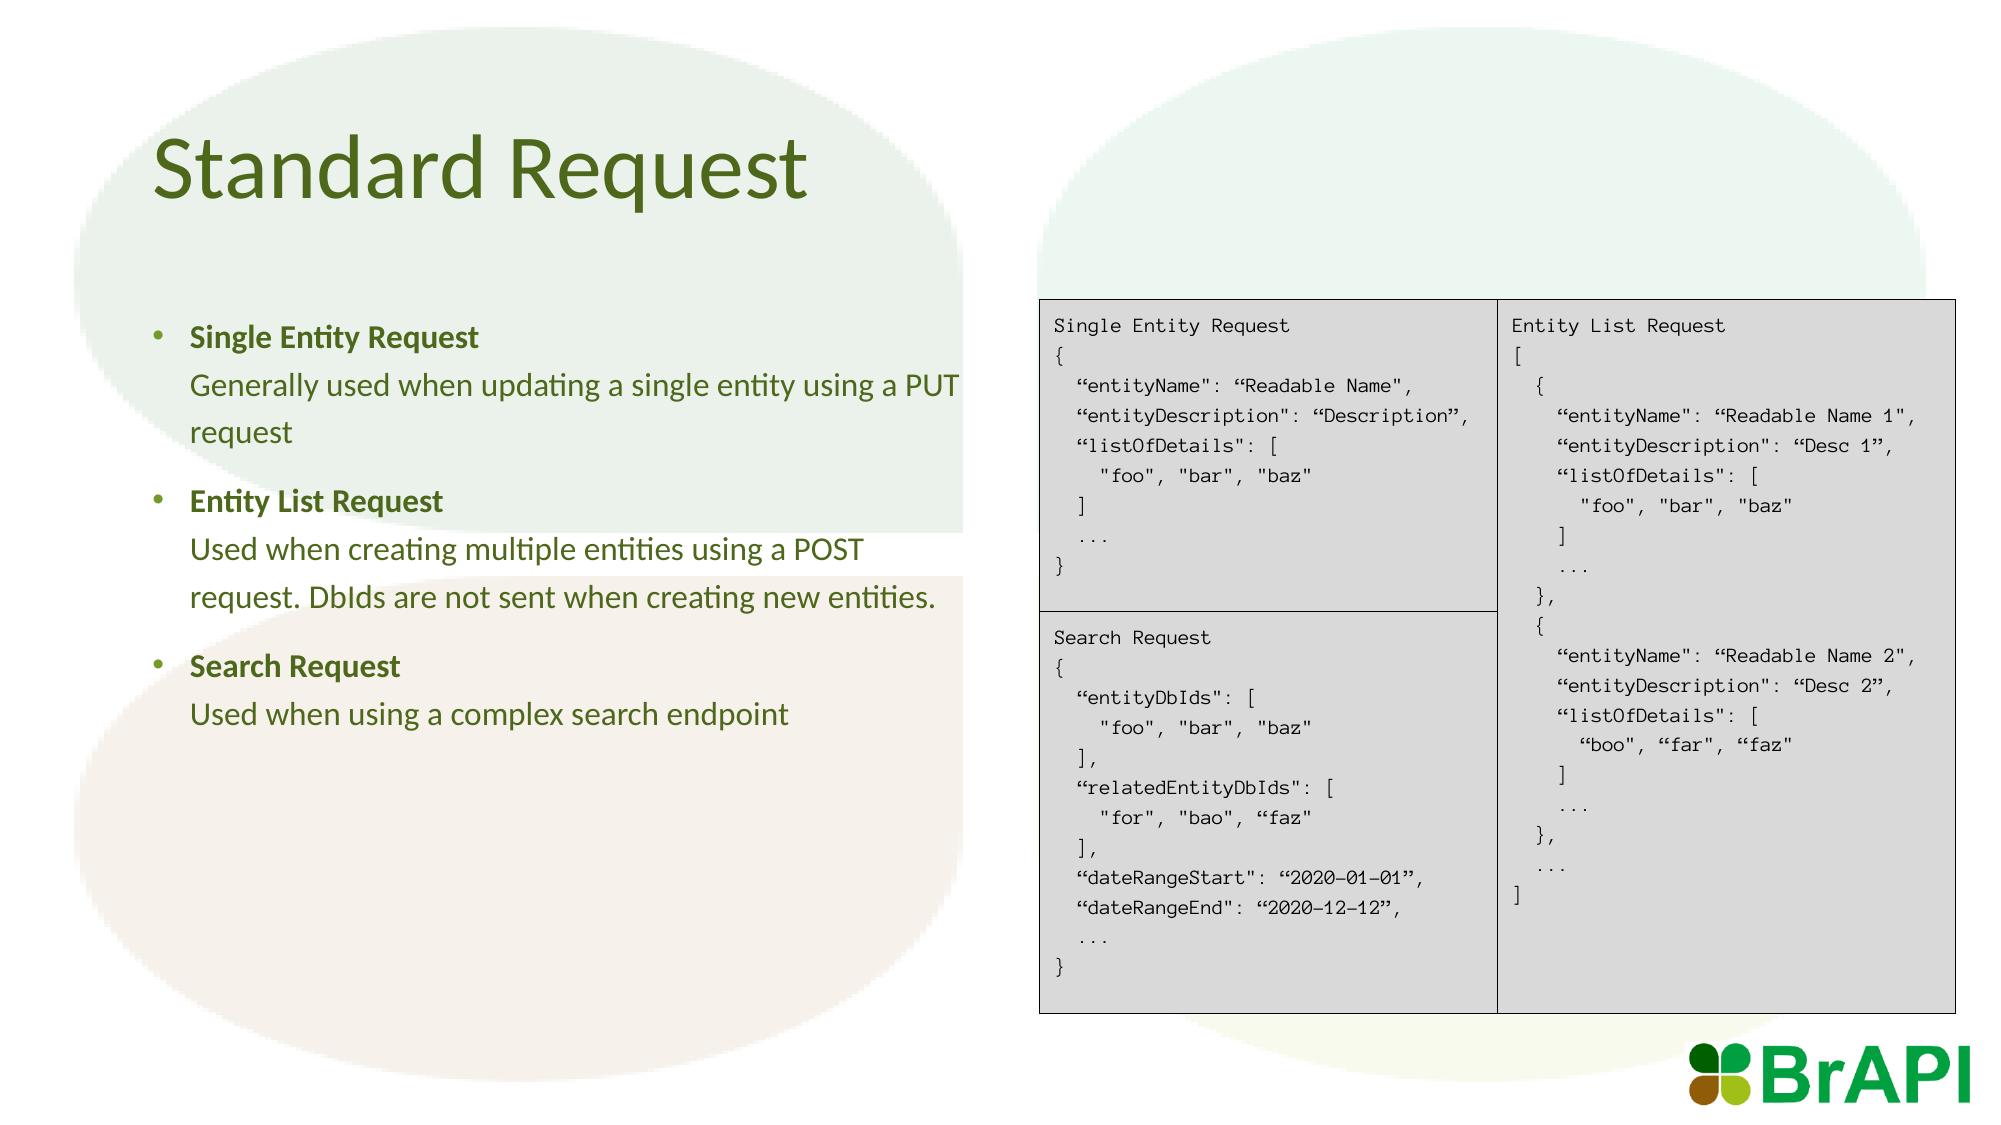

# Standard Request
Single Entity Request
Generally used when updating a single entity using a PUT request
Entity List Request
Used when creating multiple entities using a POST request. DbIds are not sent when creating new entities.
Search Request
Used when using a complex search endpoint
Single Entity Request
{
  “entityName": “Readable Name",
  “entityDescription": “Description”,
  “listOfDetails": [
    "foo", "bar", "baz"
  ]
  ...
}
Entity List Request
[
  {
    “entityName": “Readable Name 1",
    “entityDescription": “Desc 1”,
    “listOfDetails": [
      "foo", "bar", "baz"
    ]
    ...
  },
  {
    “entityName": “Readable Name 2",
    “entityDescription": “Desc 2”,
    “listOfDetails": [
      “boo", “far", “faz"
    ]
    ...
  },
  ...
]

Search Request
{
  “entityDbIds": [
    "foo", "bar", "baz"
  ],
  “relatedEntityDbIds": [
    "for", "bao", “faz"
  ],
  “dateRangeStart": “2020-01-01”,
  “dateRangeEnd": “2020-12-12”,
  ...
}